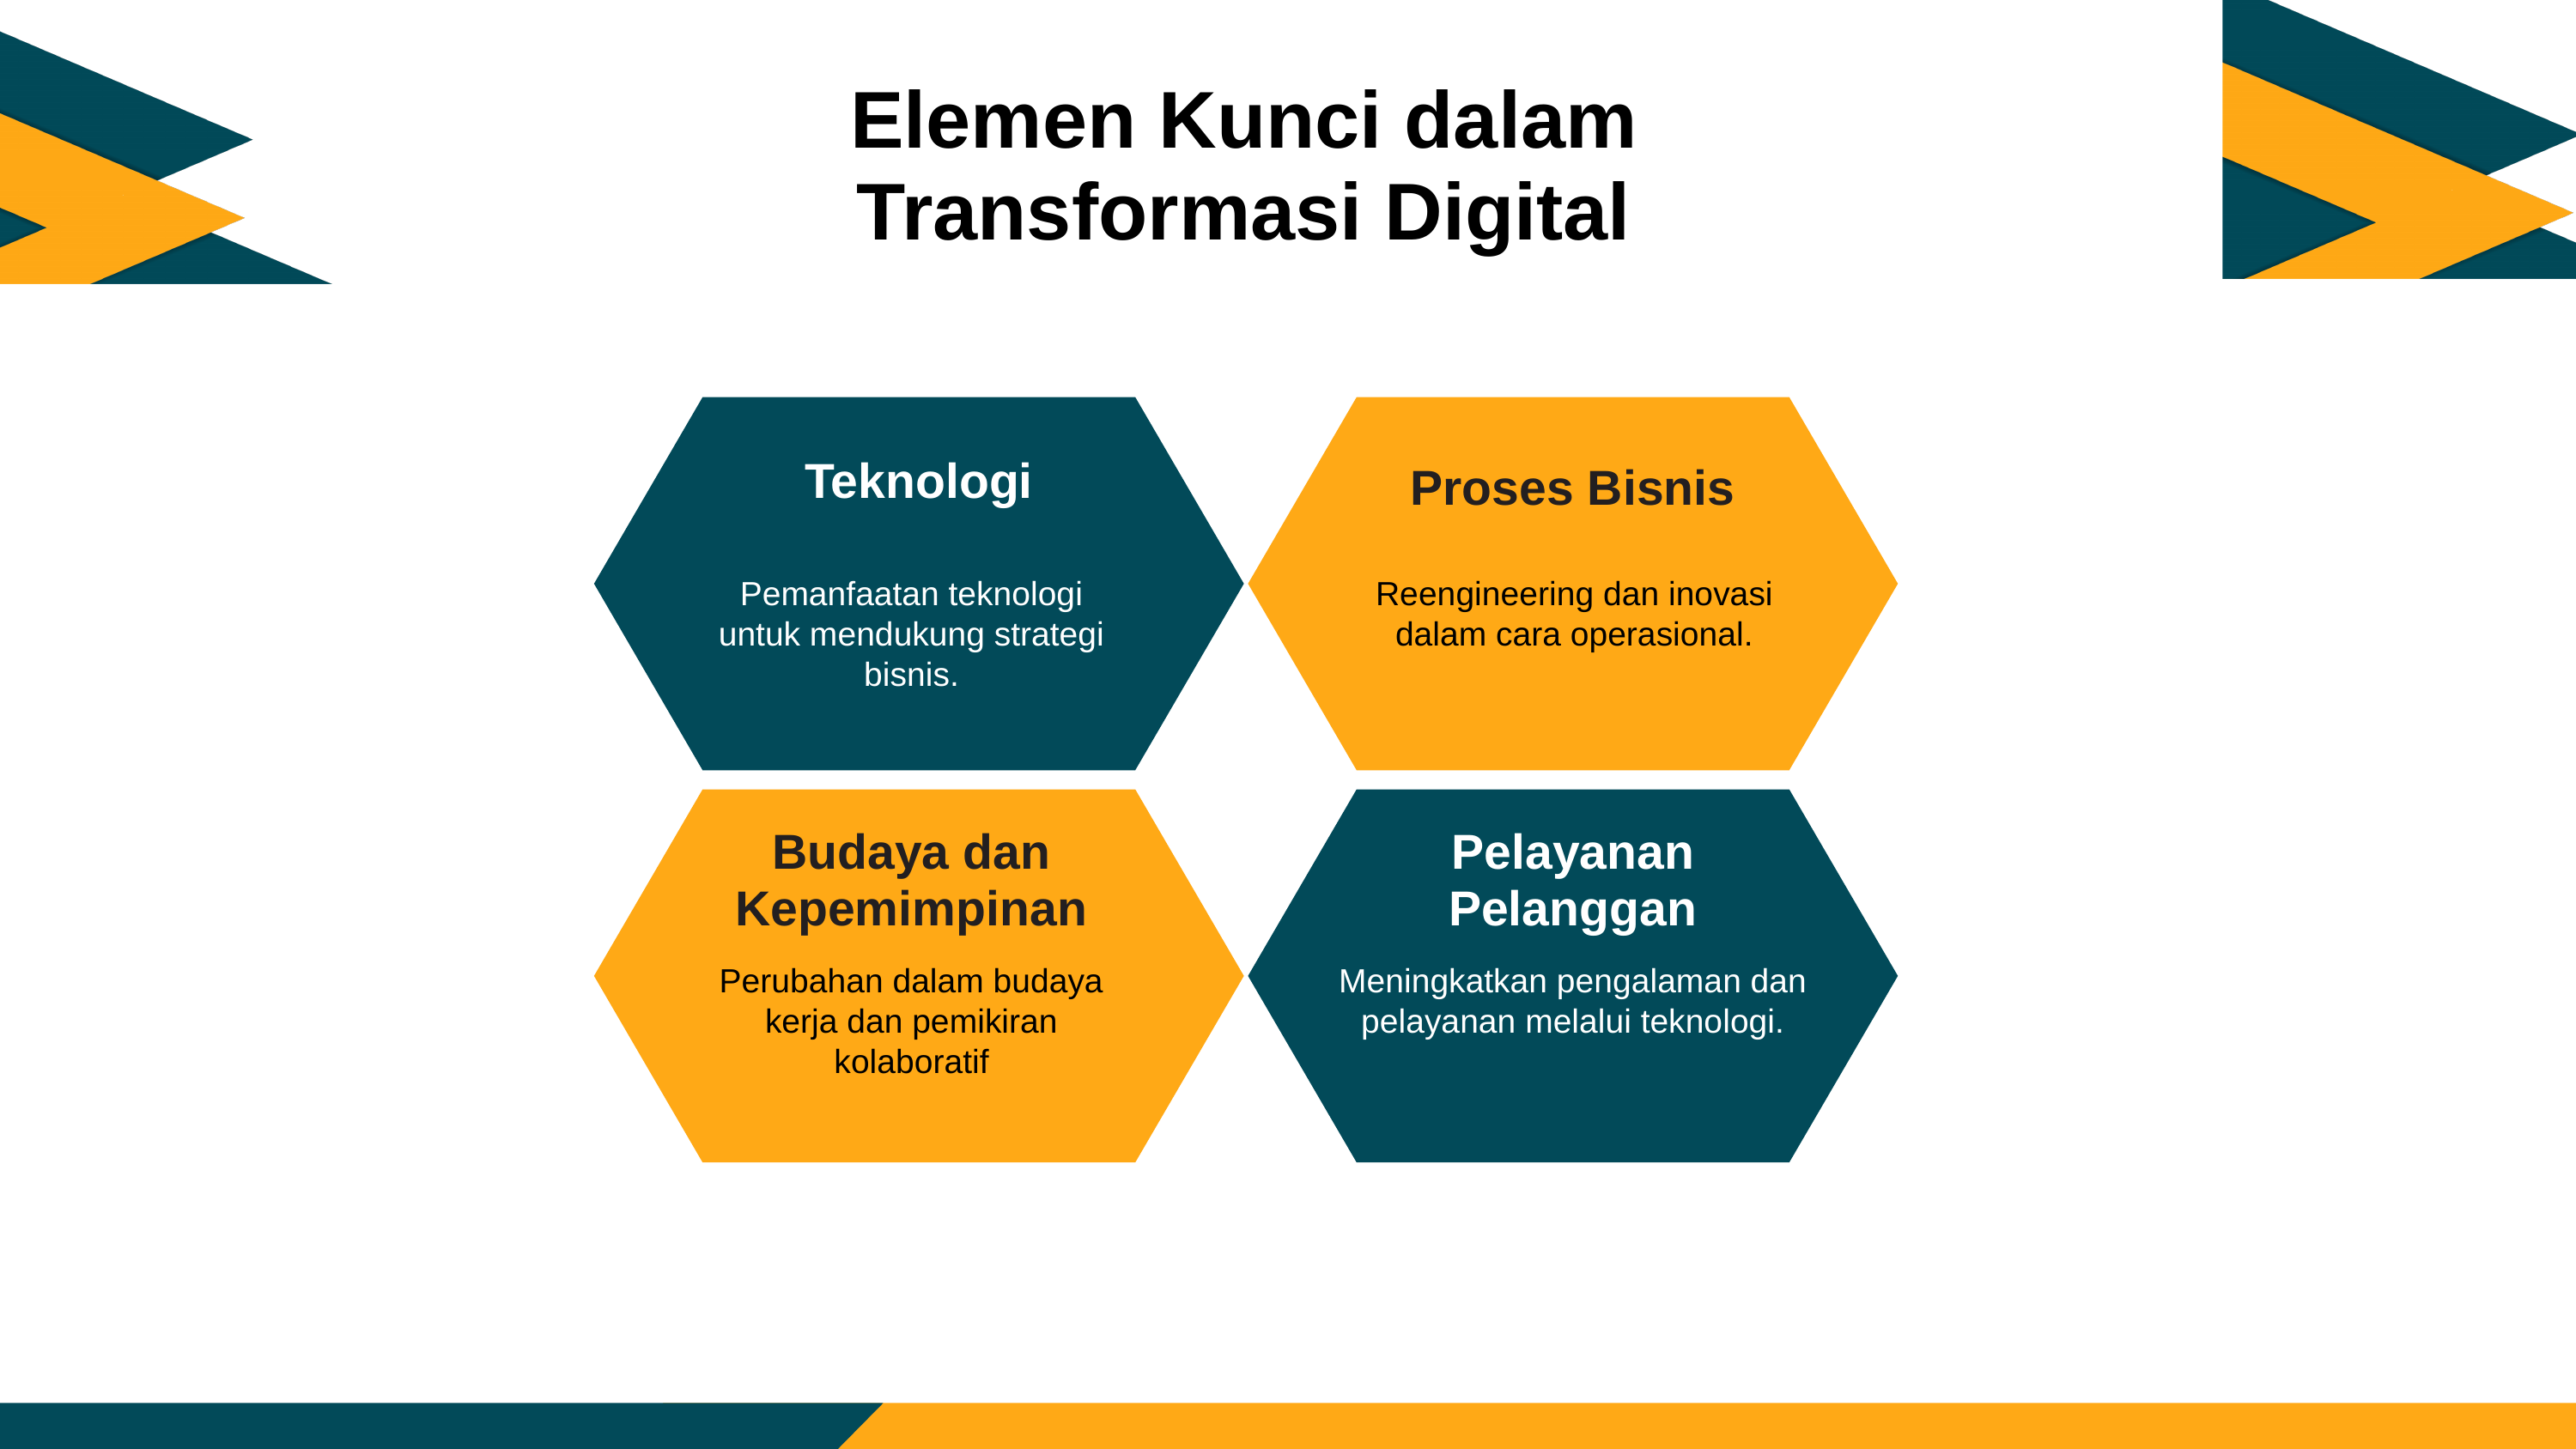

Elemen Kunci dalam Transformasi Digital

Teknologi
Proses Bisnis
Pemanfaatan teknologi untuk mendukung strategi bisnis.
Reengineering dan inovasi dalam cara operasional.

Budaya dan Kepemimpinan
Pelayanan Pelanggan
Perubahan dalam budaya kerja dan pemikiran kolaboratif
Meningkatkan pengalaman dan pelayanan melalui teknologi.